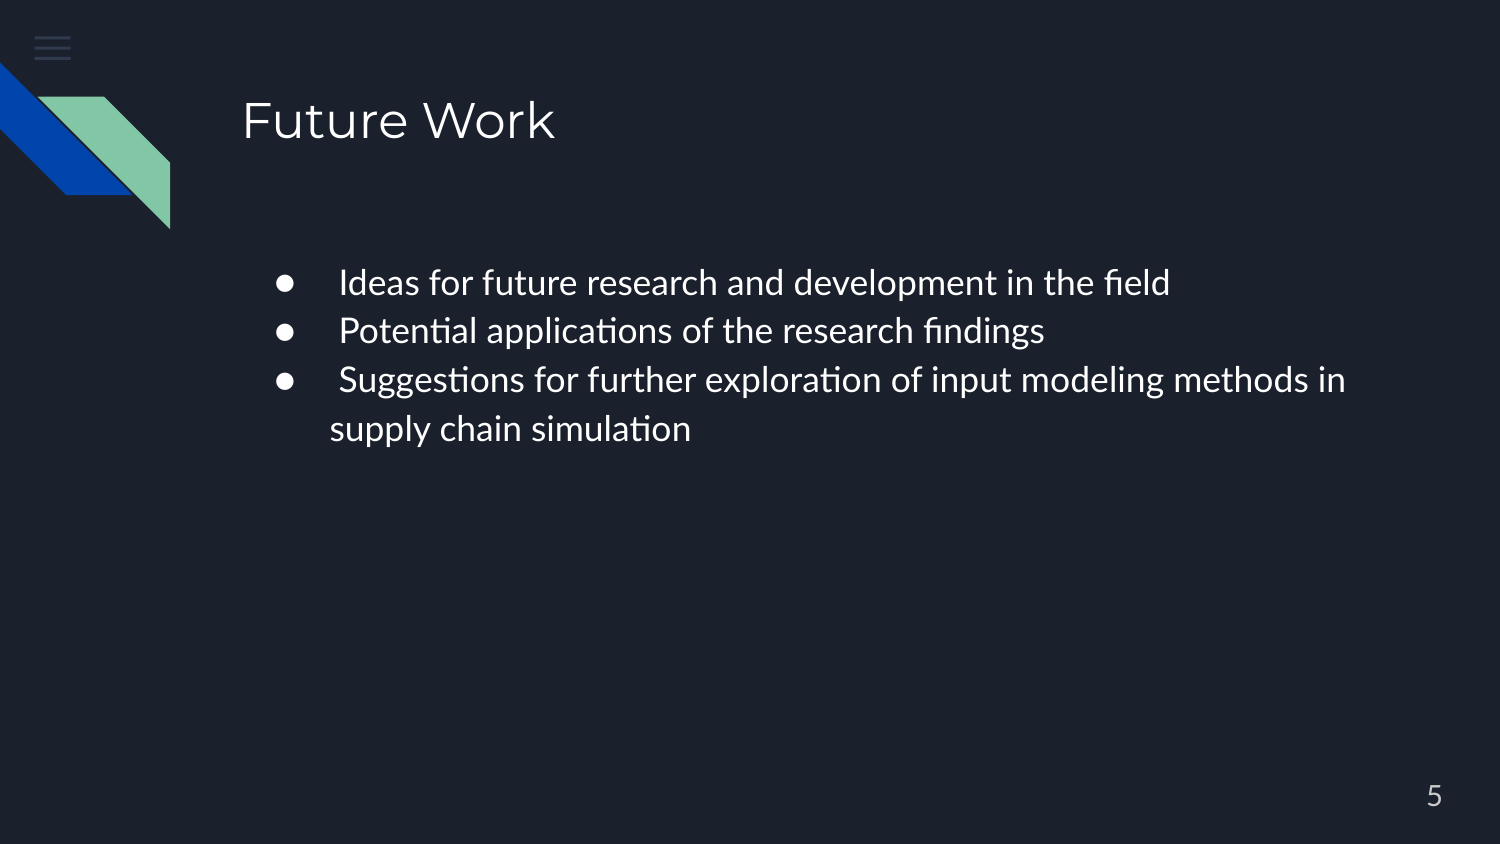

# Future Work

 Ideas for future research and development in the field
 Potential applications of the research findings
 Suggestions for further exploration of input modeling methods in supply chain simulation

5